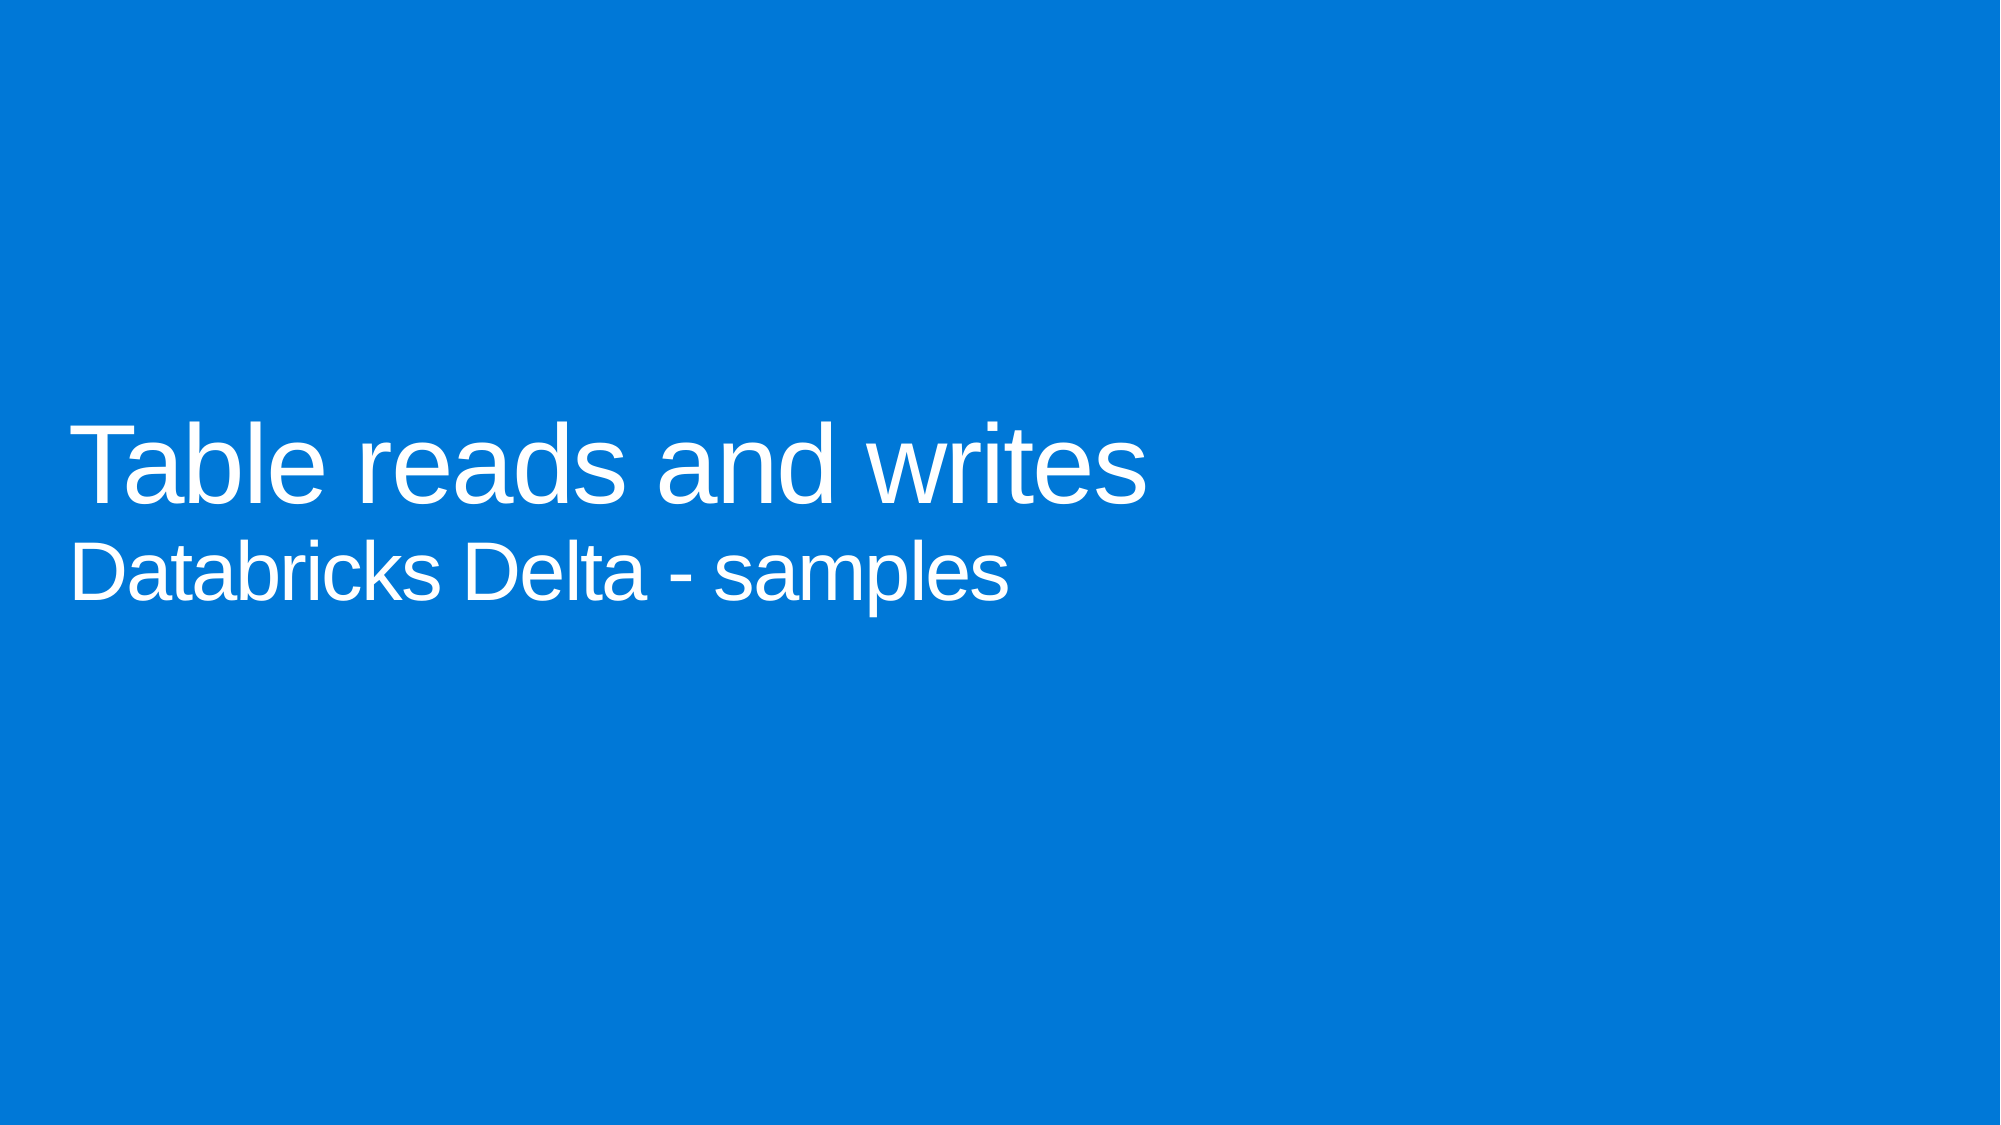

# Table reads and writes Databricks Delta - samples